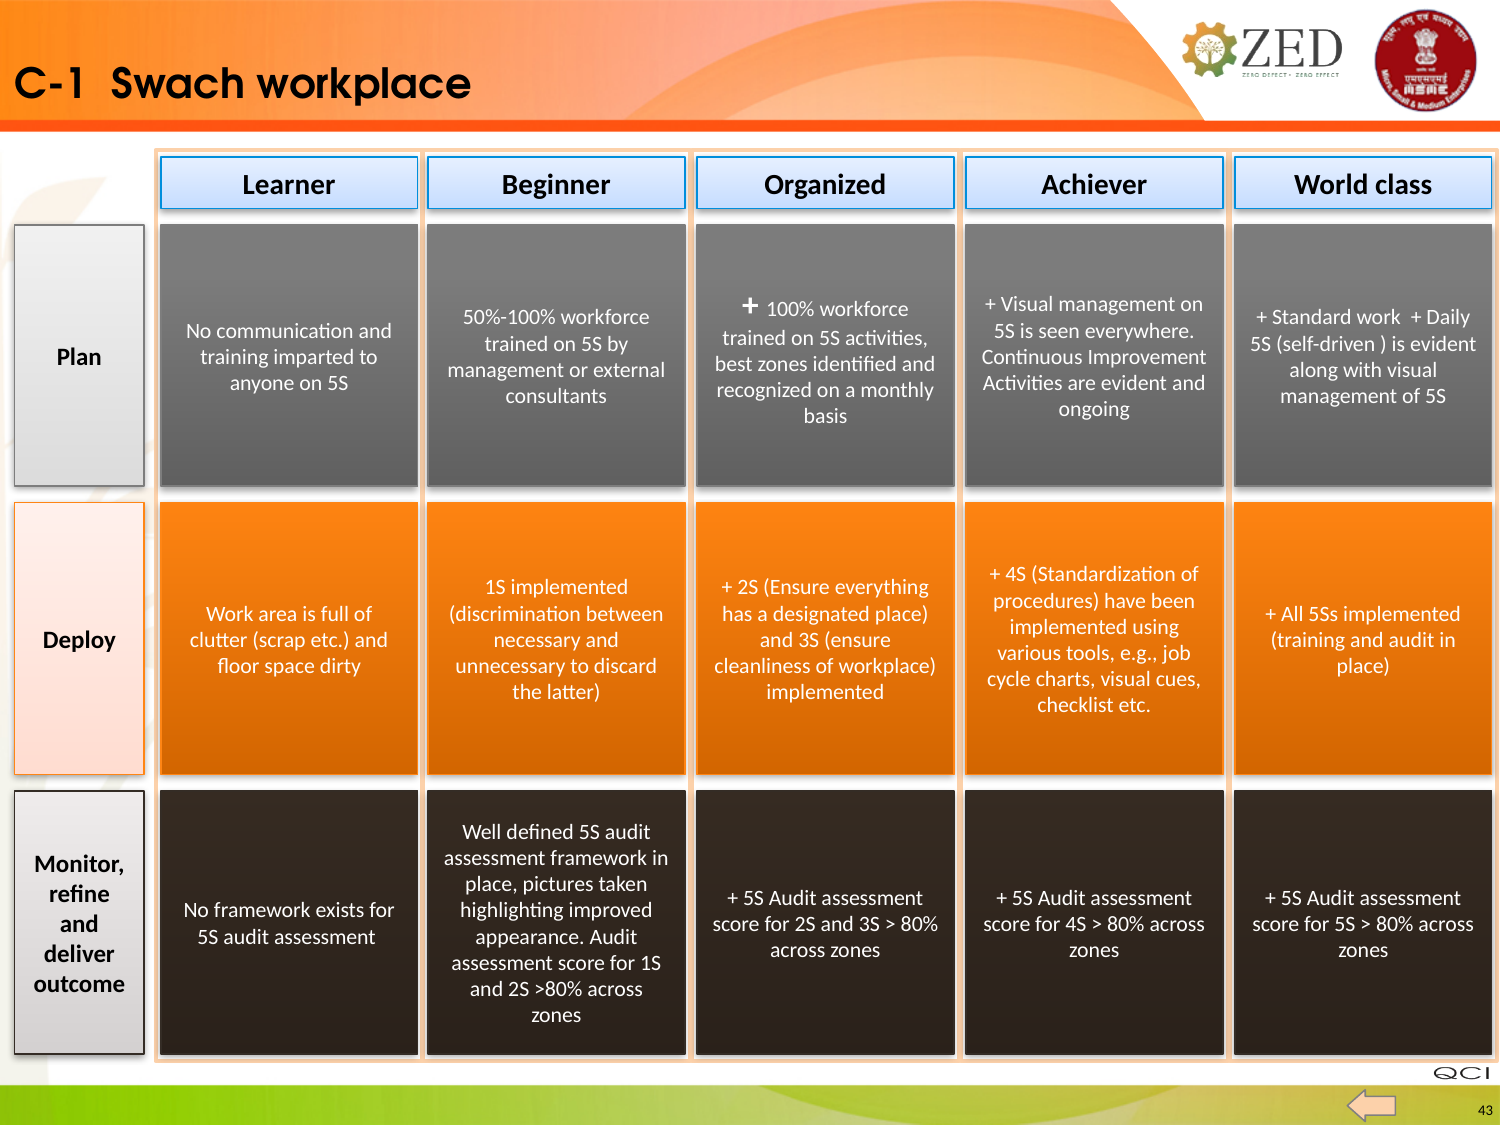

C-1  Swach workplace

Learner
Beginner
Organized
Achiever
World class
Plan
No communication and training imparted to anyone on 5S
50%-100% workforce trained on 5S by management or external consultants
+ 100% workforce trained on 5S activities, best zones identified and recognized on a monthly basis
+ Visual management on 5S is seen everywhere. Continuous Improvement Activities are evident and ongoing
+ Standard work  + Daily 5S (self-driven ) is evident along with visual management of 5S
Deploy
Work area is full of clutter (scrap etc.) and floor space dirty
1S implemented (discrimination between necessary and unnecessary to discard the latter)
+ 2S (Ensure everything has a designated place) and 3S (ensure cleanliness of workplace) implemented
+ 4S (Standardization of procedures) have been implemented using various tools, e.g., job cycle charts, visual cues, checklist etc.
+ All 5Ss implemented (training and audit in place)
No framework exists for 5S audit assessment
Well defined 5S audit assessment framework in place, pictures taken highlighting improved appearance. Audit assessment score for 1S and 2S >80% across zones
+ 5S Audit assessment score for 2S and 3S > 80% across zones
+ 5S Audit assessment score for 4S > 80% across zones
+ 5S Audit assessment score for 5S > 80% across zones
Monitor, refine and deliver outcome